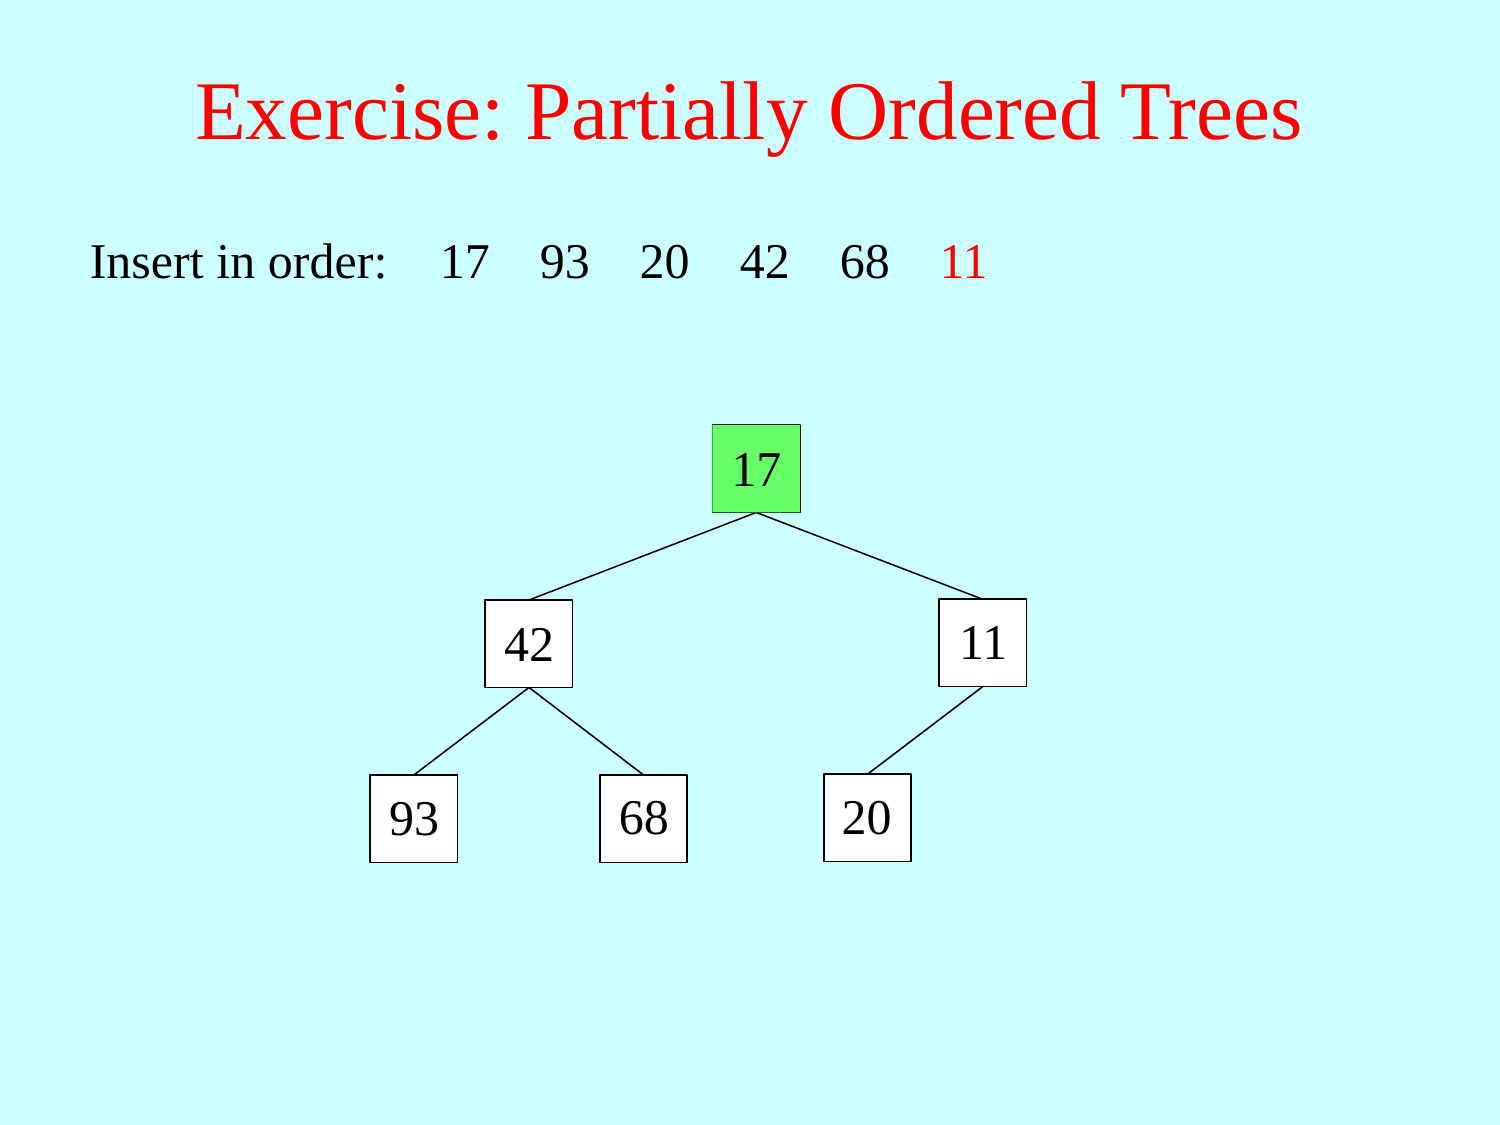

# Exercise: Partially Ordered Trees
Insert in order:
17
93
20
42
68
11

17

11
42

20
68
93